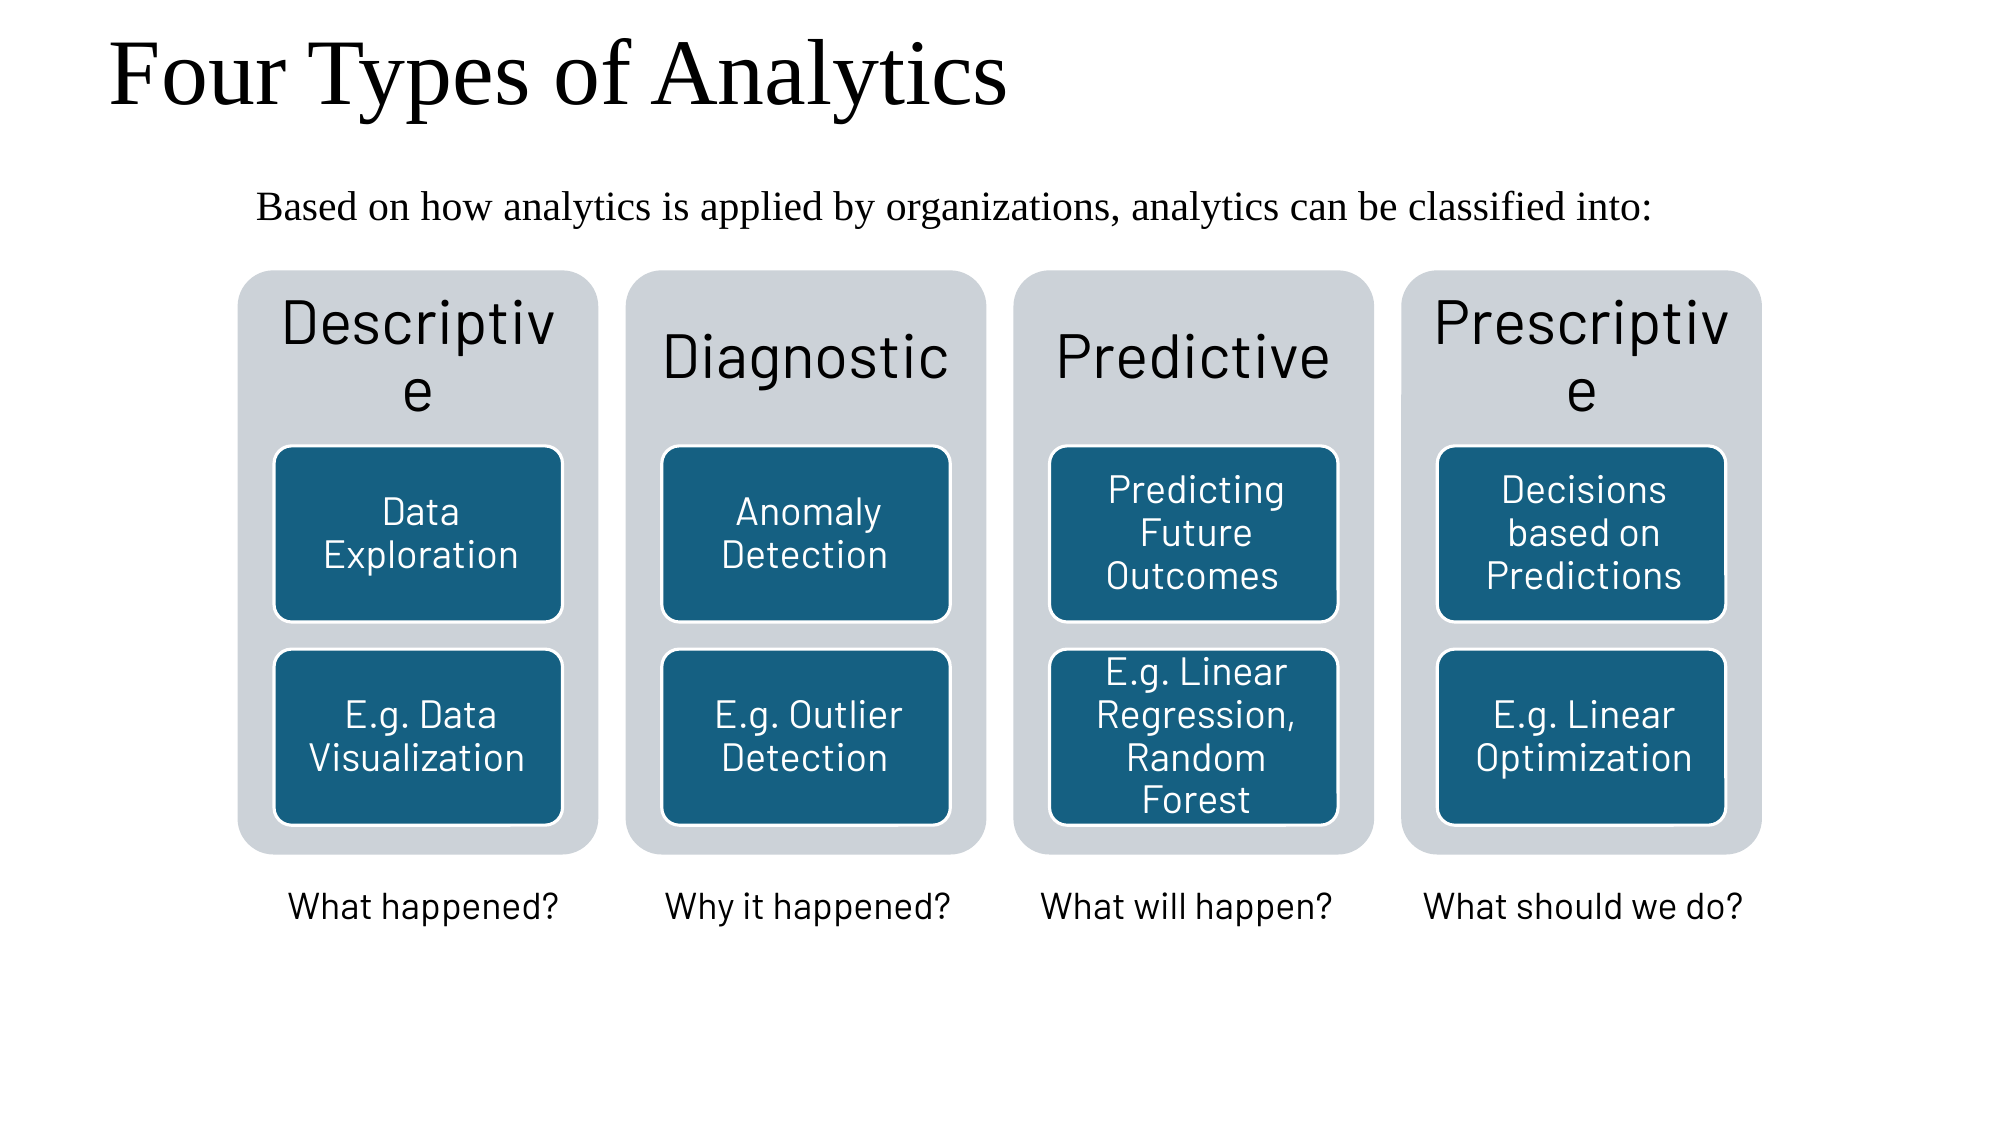

# Four Types of Analytics
Based on how analytics is applied by organizations, analytics can be classified into:
Descriptive
Data Exploration
E.g. Data Visualization
Diagnostic
Anomaly Detection
E.g. Outlier Detection
Predictive
Predicting Future Outcomes
E.g. Linear Regression, Random Forest
Prescriptive
Decisions based on Predictions
E.g. Linear Optimization
What happened?
Why it happened?
What will happen?
What should we do?